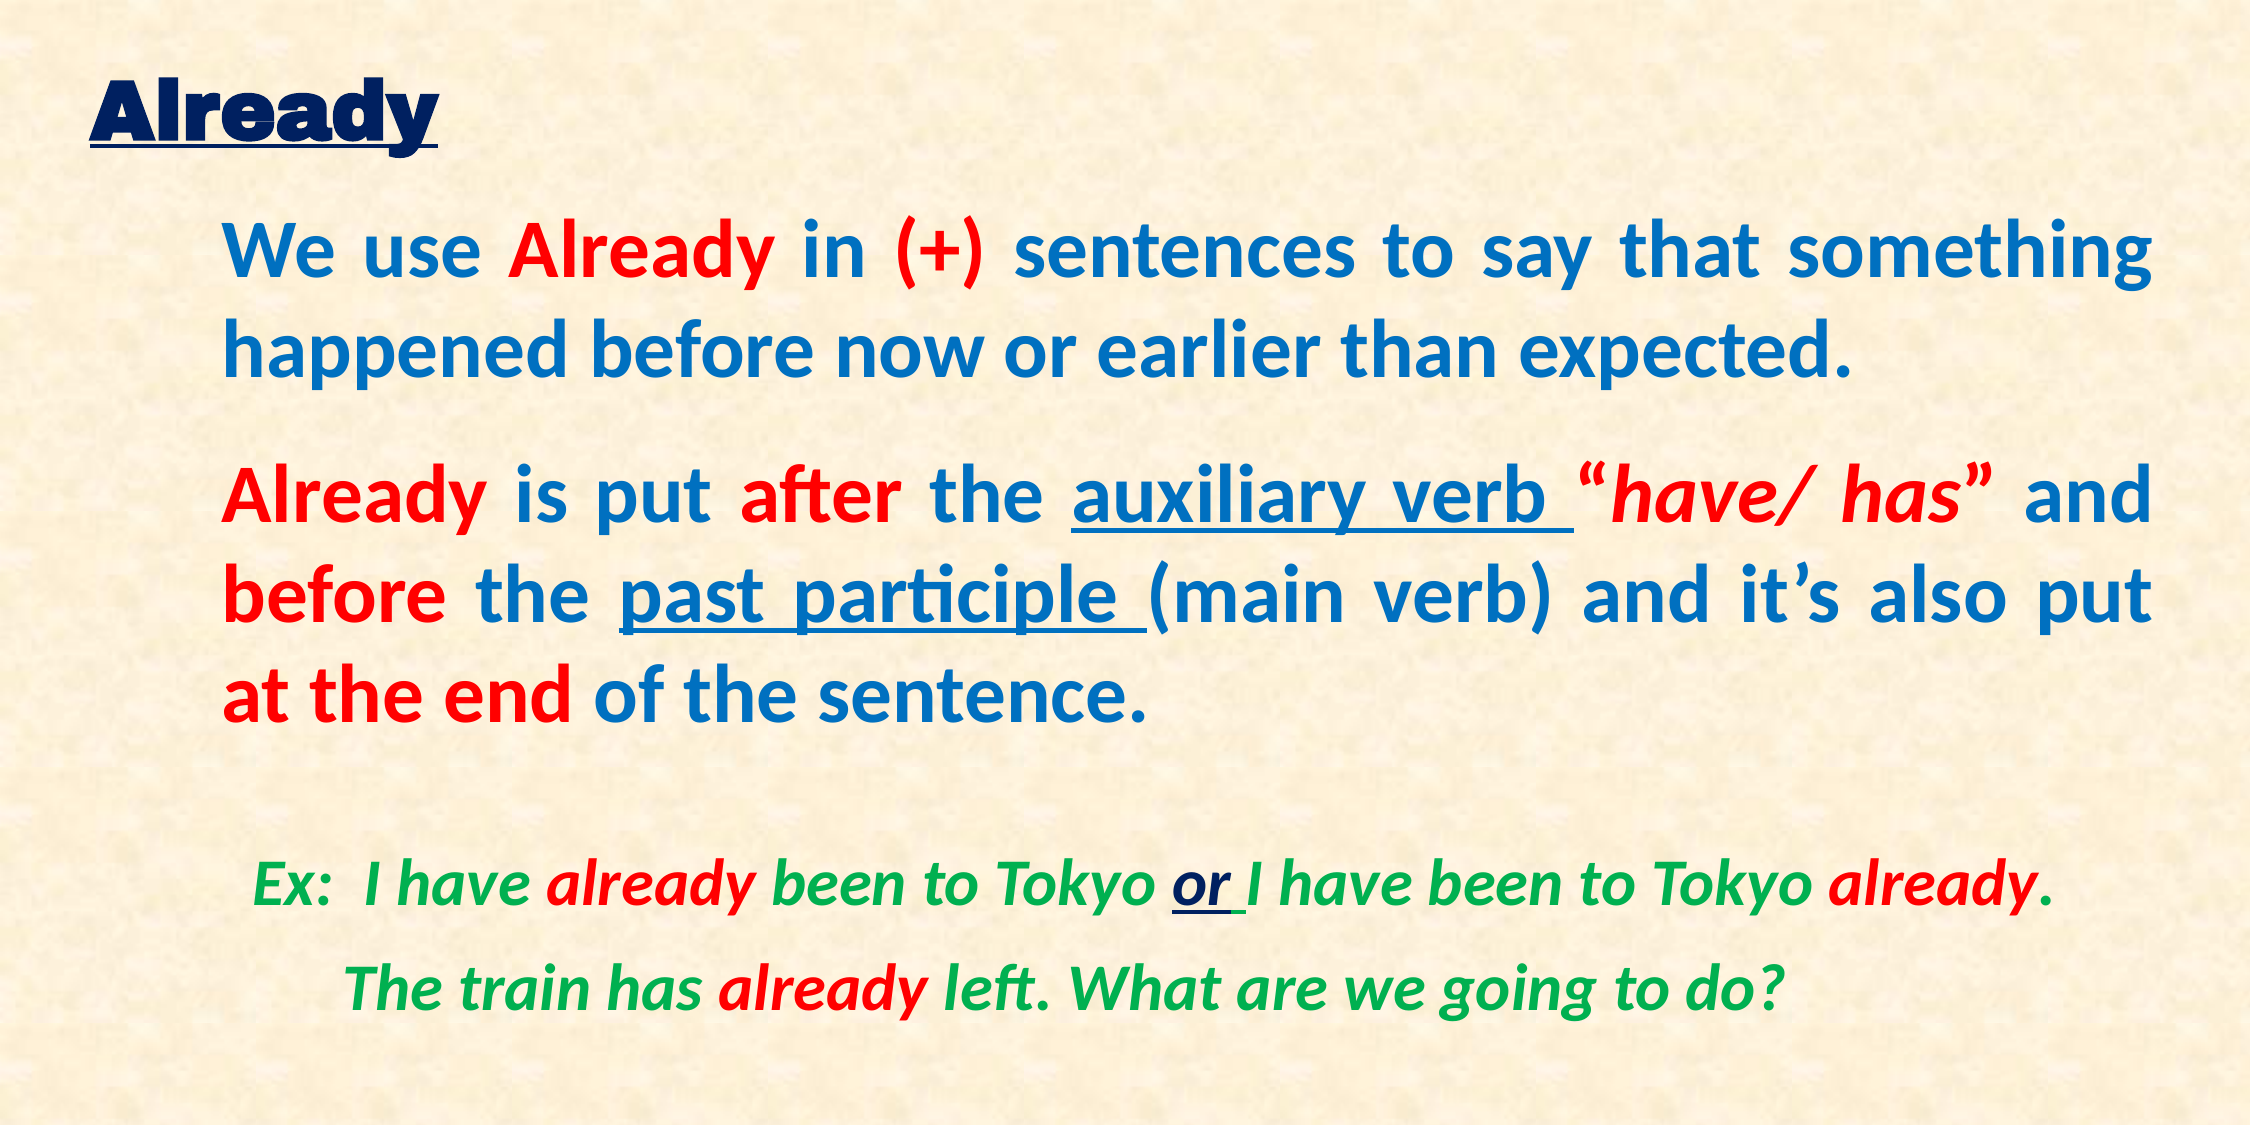

Already
# We use Already in (+) sentences to say that something happened before now or earlier than expected.
Already is put after the auxiliary verb “have/ has” and before the past participle (main verb) and it’s also put at the end of the sentence.
Ex:  I have already been to Tokyo or I have been to Tokyo already.
      The train has already left. What are we going to do?